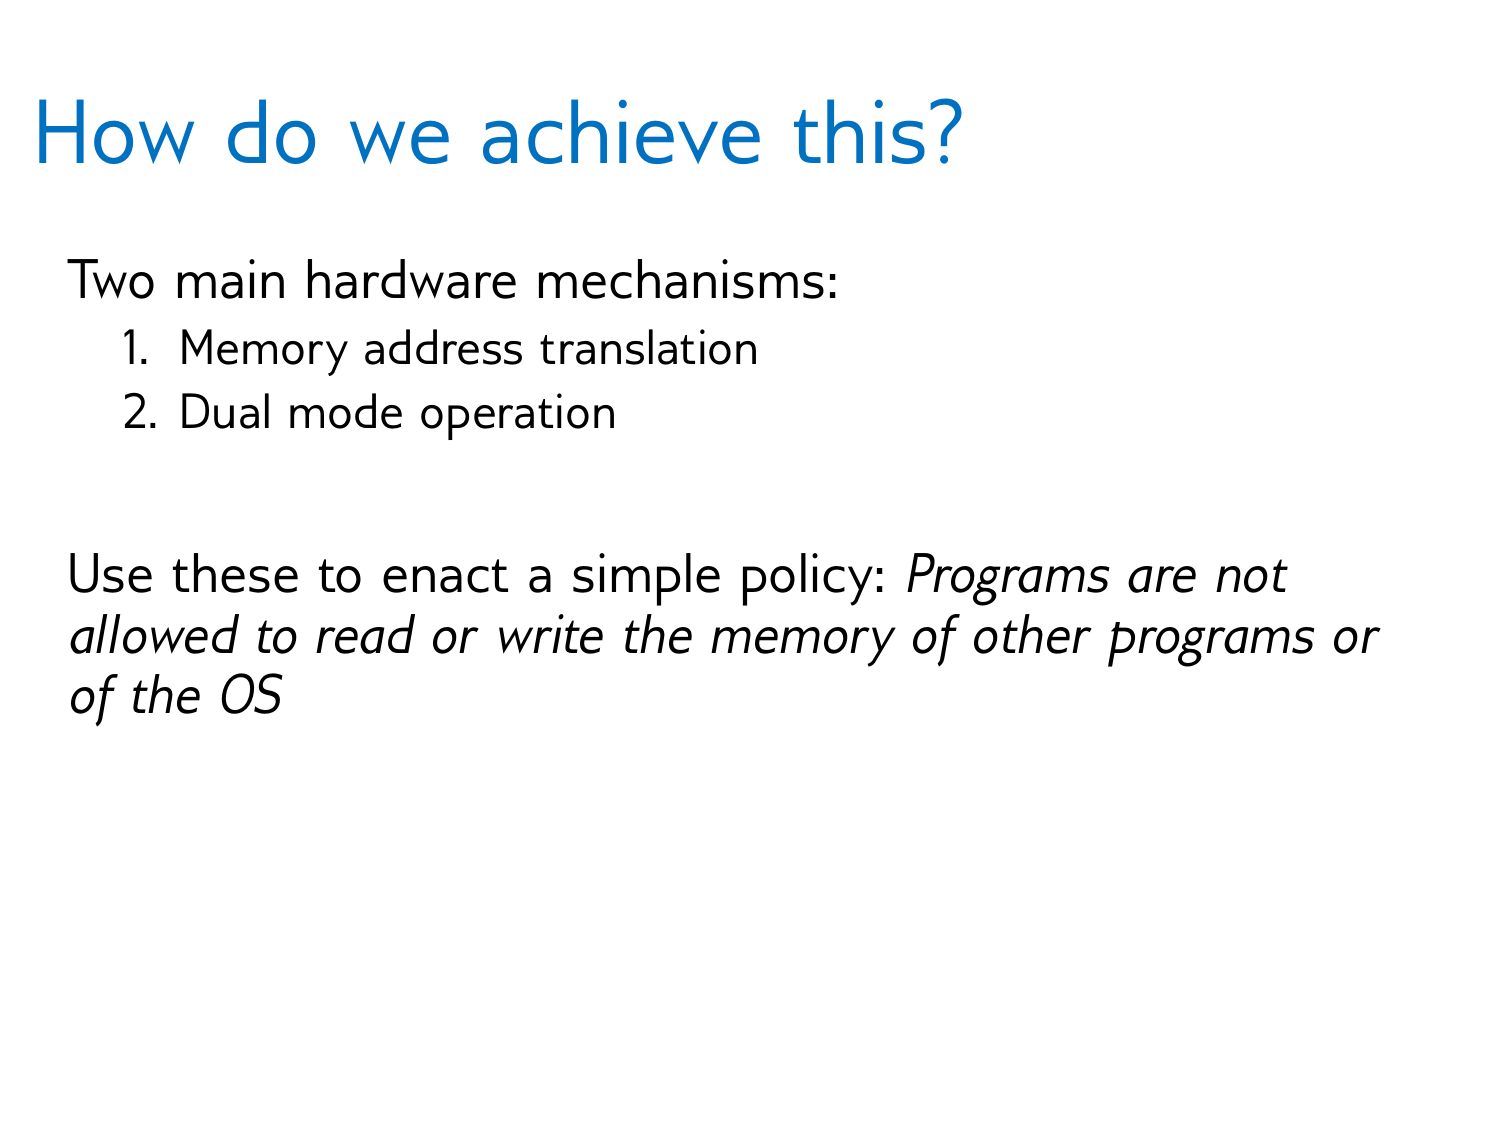

# How do we achieve this?
Two main hardware mechanisms:
Memory address translation
Dual mode operation

Use these to enact a simple policy: Programs are not allowed to read or write the memory of other programs or of the OS